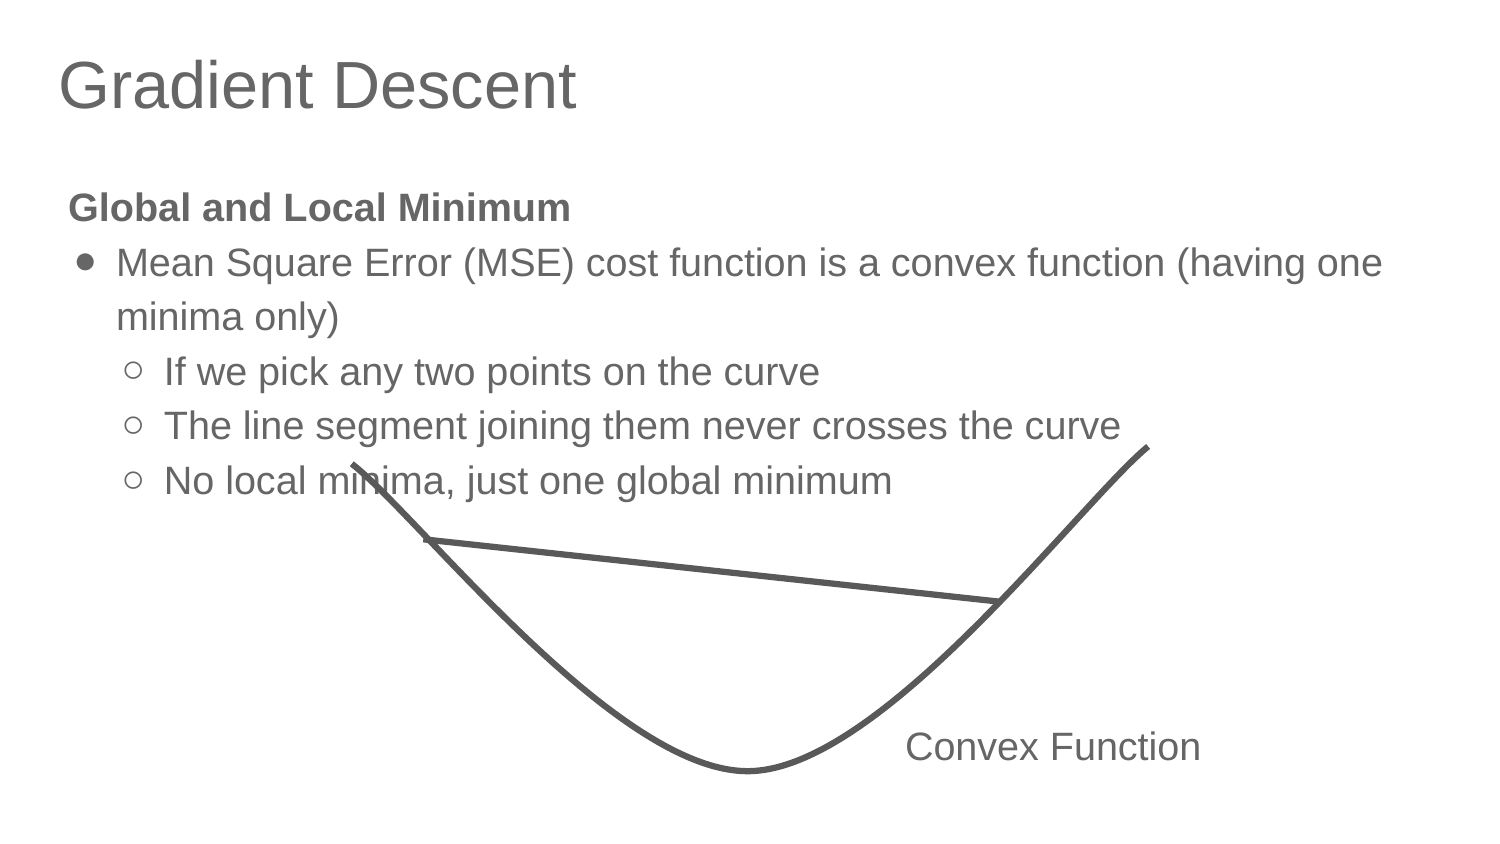

Gradient Descent
Global and Local Minimum
Mean Square Error (MSE) cost function is a convex function (having one minima only)
If we pick any two points on the curve
The line segment joining them never crosses the curve
No local minima, just one global minimum

Convex Function